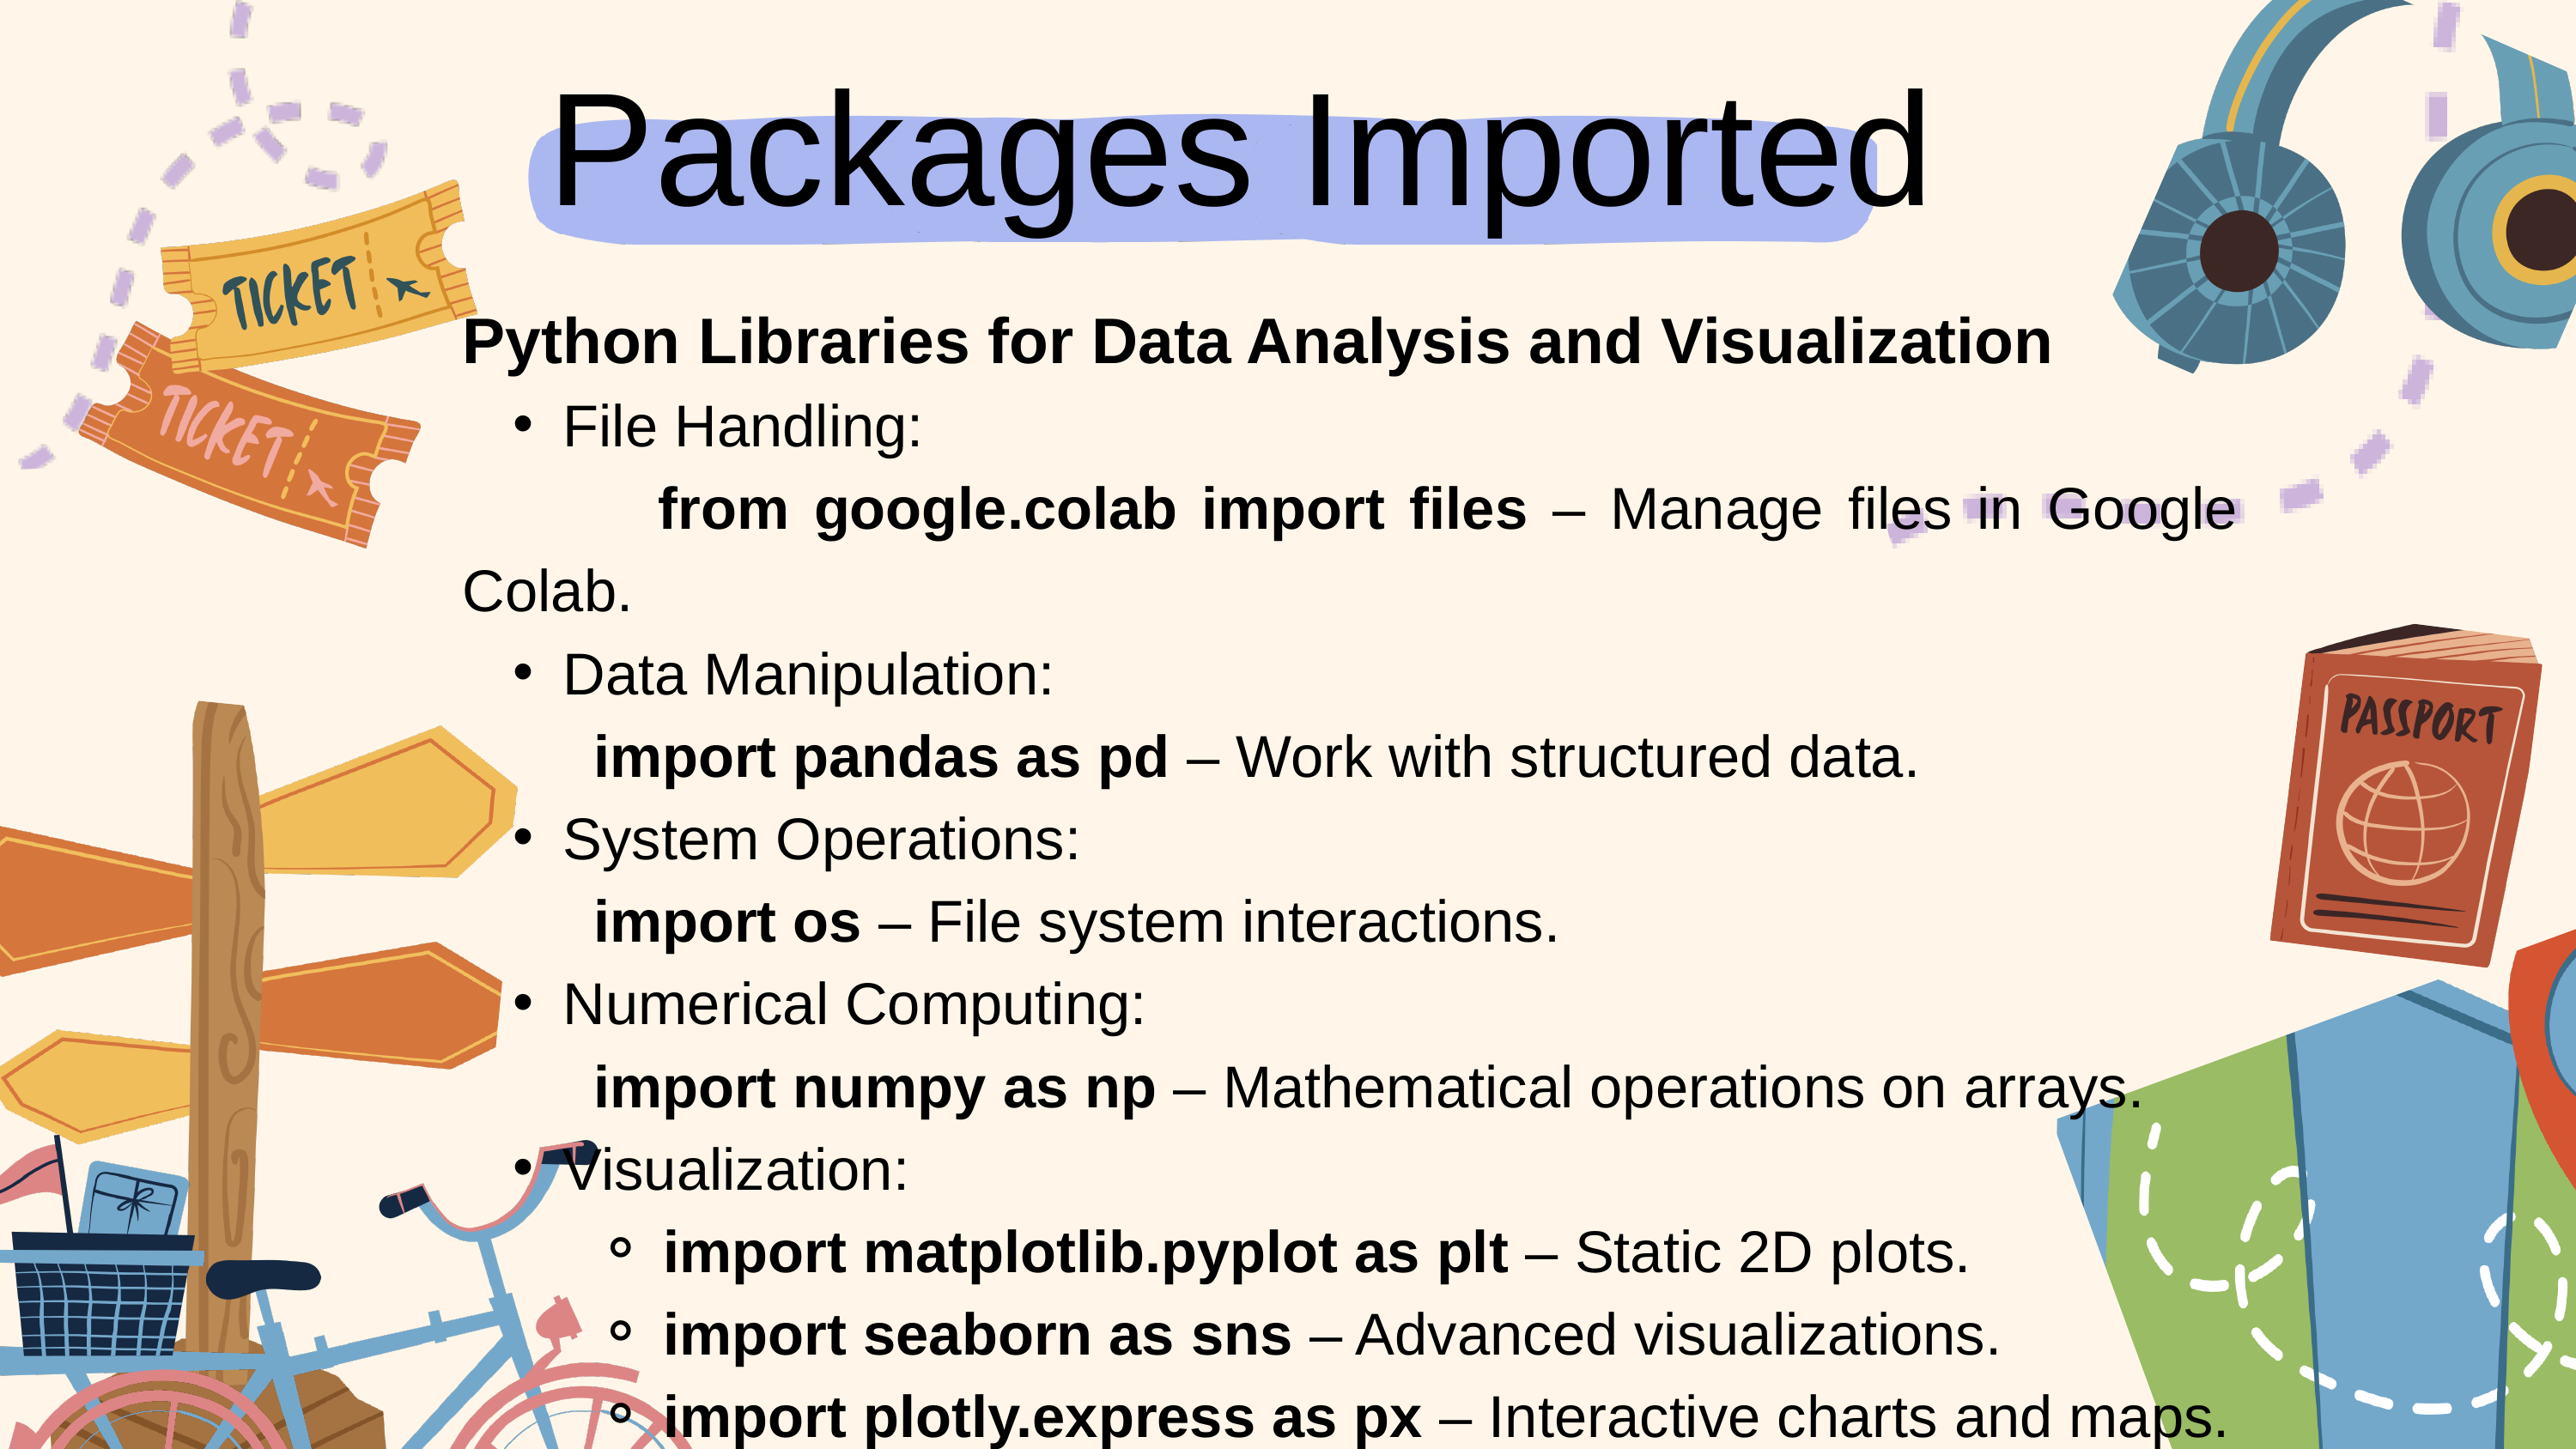

Packages Imported

Python Libraries for Data Analysis and Visualization
File Handling:
        from google.colab import files – Manage files in Google Colab.
Data Manipulation:
        import pandas as pd – Work with structured data.
System Operations:
        import os – File system interactions.
Numerical Computing:
        import numpy as np – Mathematical operations on arrays.
Visualization:
import matplotlib.pyplot as plt – Static 2D plots.
import seaborn as sns – Advanced visualizations.
import plotly.express as px – Interactive charts and maps.